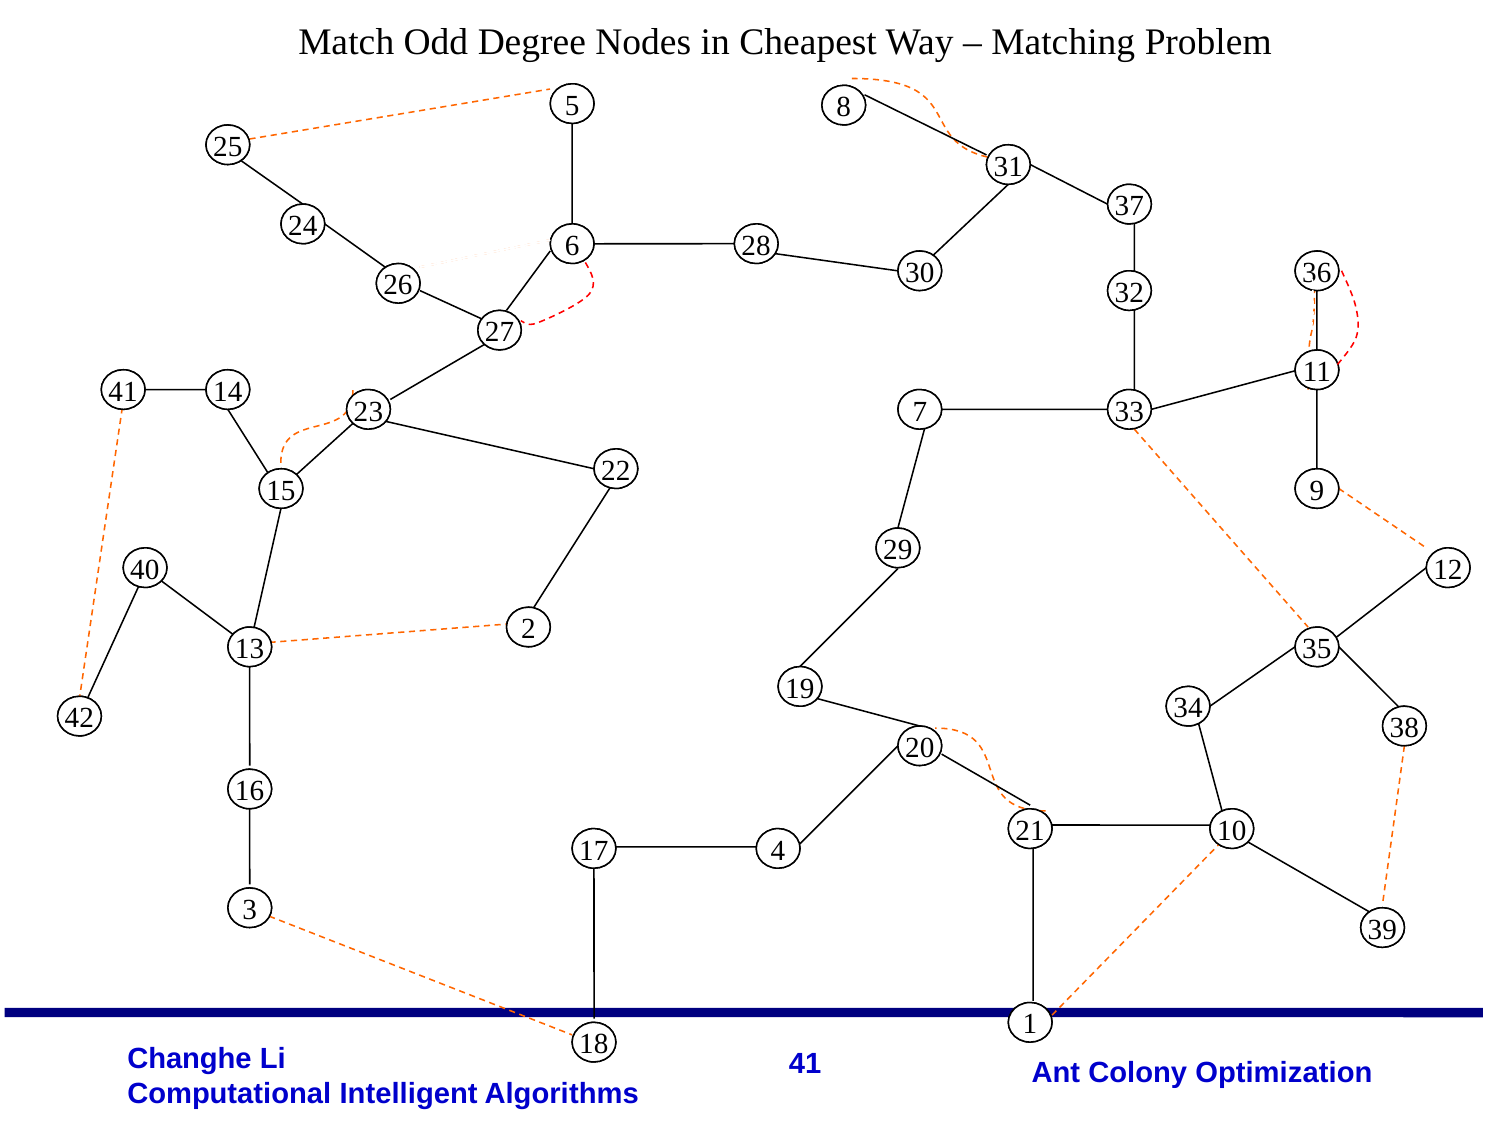

Match Odd Degree Nodes in Cheapest Way – Matching Problem

5
8
25
31
37
24
6
28
30
36
26
32
27
11
41
14
23
7
33
22
15
9
29
40
12
2
13
35
19
34
42
38
20
16
21
10
17
4
3
39
1
18
5
8

25

31

37
24

6
28

30
36
26
32

27

11
41
14

23
7
33

22
15
9

29
40
12

2
13
35

19
34

42
38

20

16

21
10

17
4

3
39
1
18